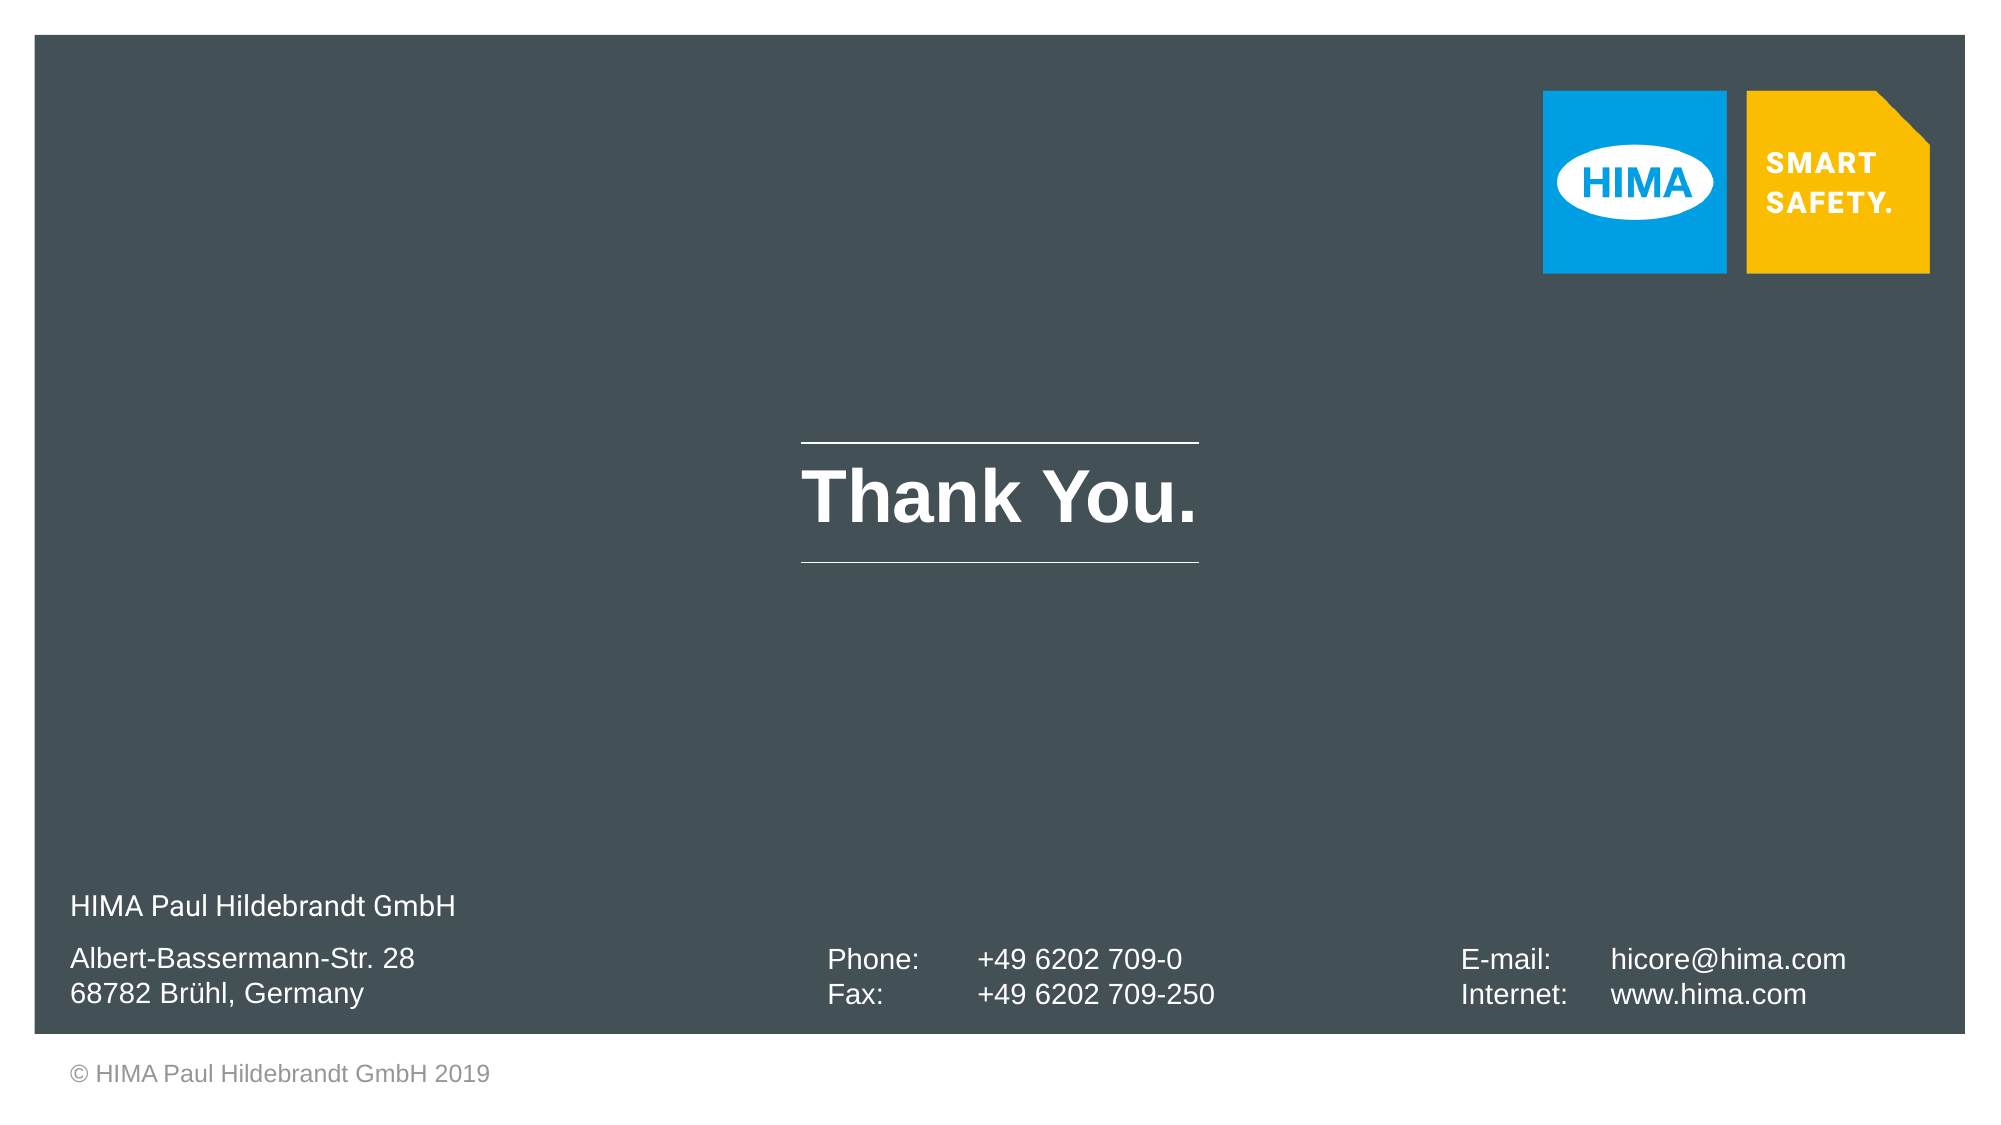

| Thank You. |
| --- |
HIMA Paul Hildebrandt GmbH
Albert-Bassermann-Str. 28
68782 Brühl, Germany
Phone: 	+49 6202 709-0
Fax: 	+49 6202 709-250
E-mail: 	hicore@hima.com
Internet: 	www.hima.com
© HIMA Paul Hildebrandt GmbH 2019